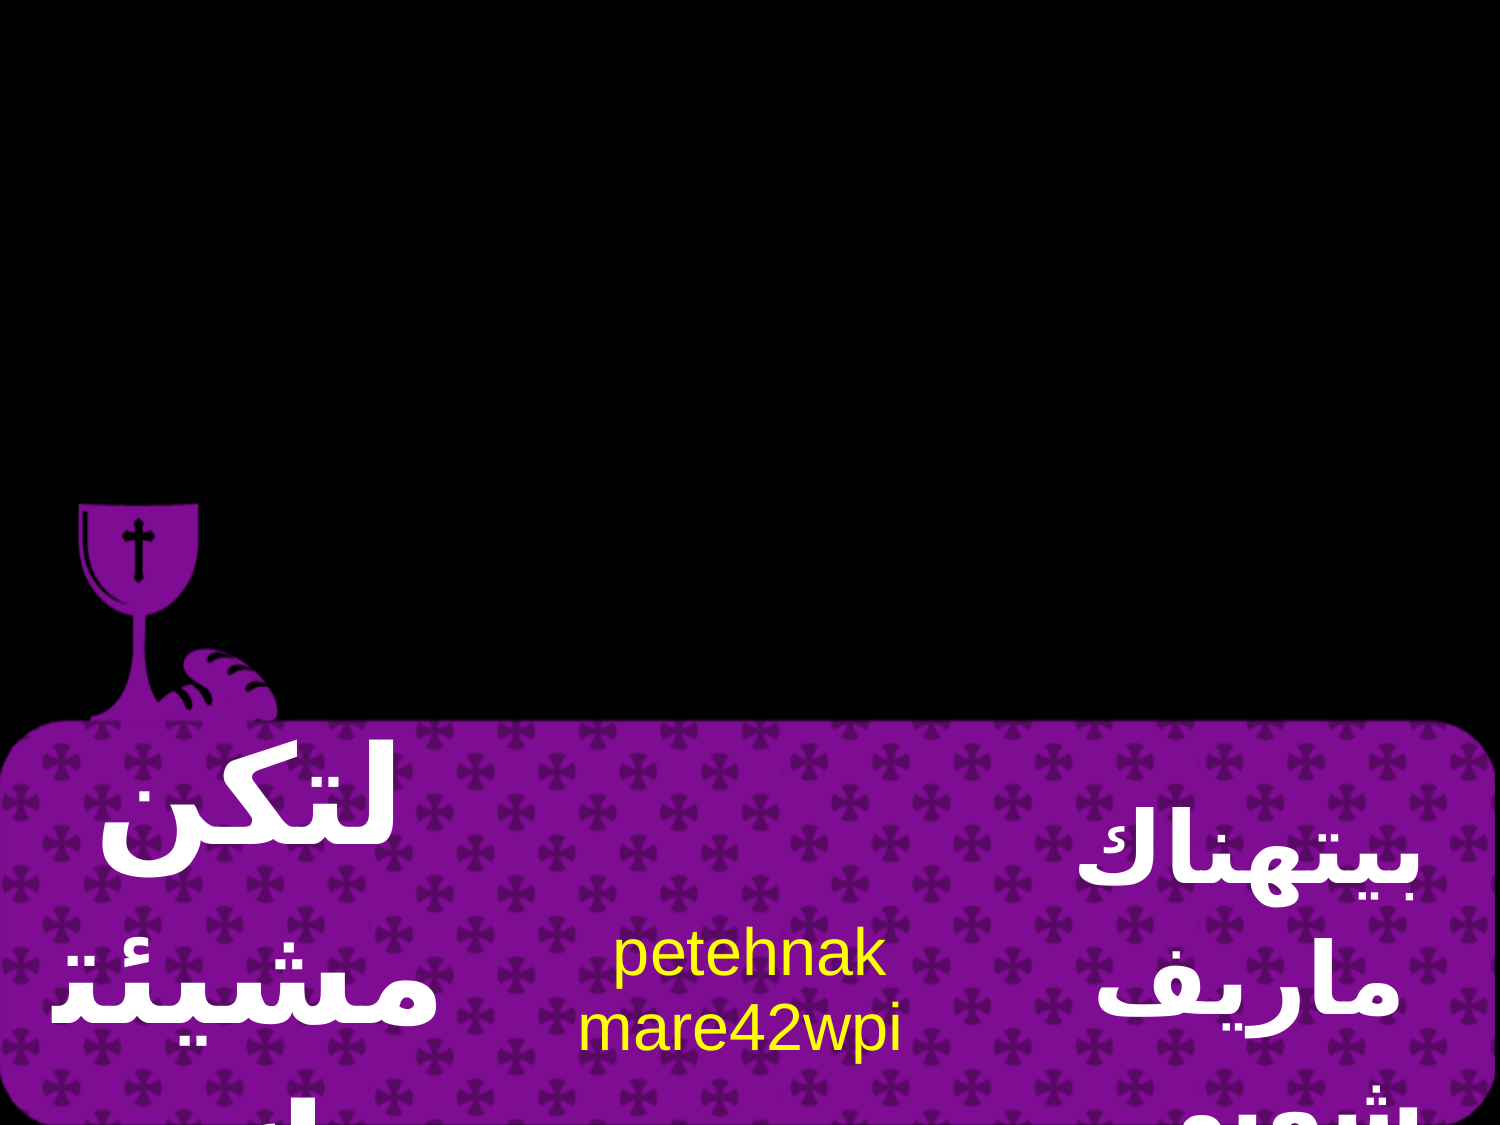

| لتكن مشيئتك | petehnak mare42wpi | بيتهناك ماريف شوبي |
| --- | --- | --- |